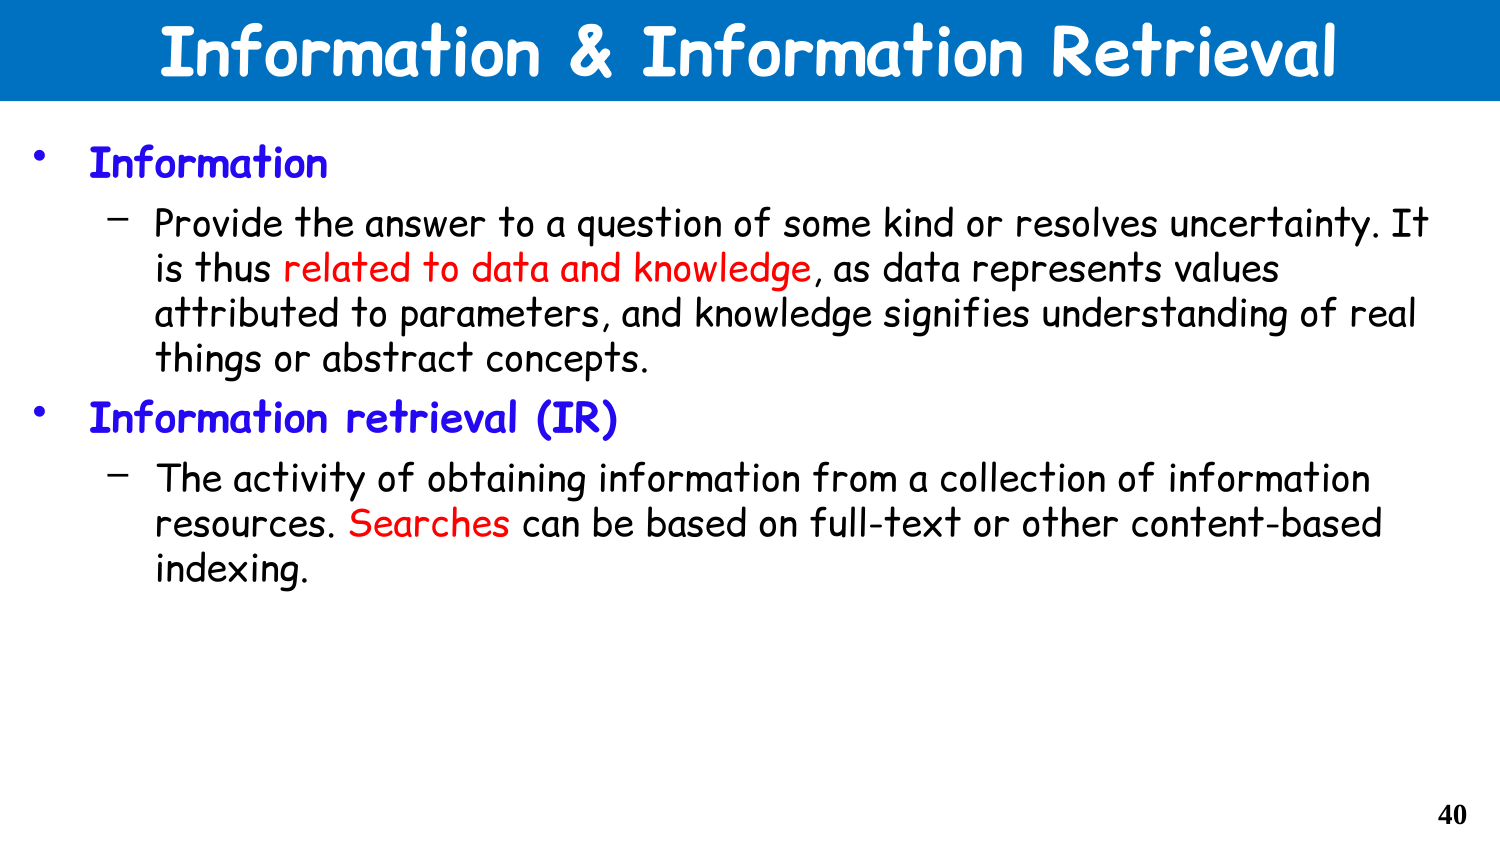

# Information & Information Retrieval
Information
Provide the answer to a question of some kind or resolves uncertainty. It is thus related to data and knowledge, as data represents values attributed to parameters, and knowledge signifies understanding of real things or abstract concepts.
Information retrieval (IR)
The activity of obtaining information from a collection of information resources. Searches can be based on full-text or other content-based indexing.